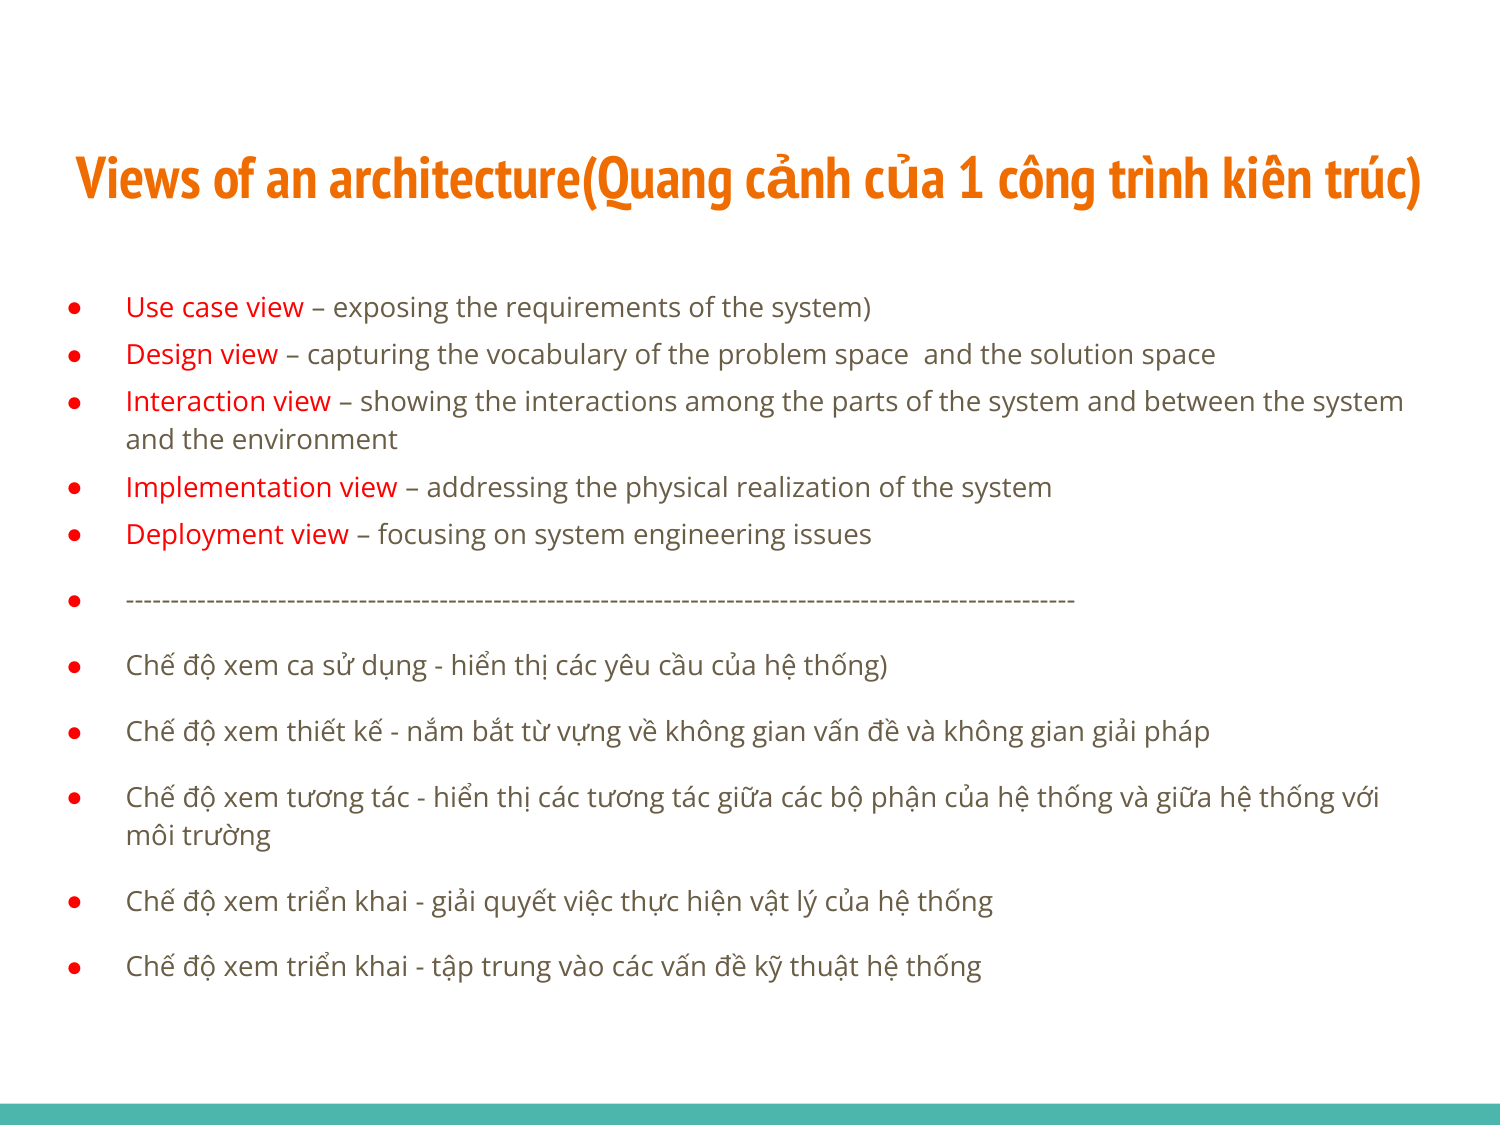

# Views of an architecture(Quang cảnh của 1 công trình kiến trúc)
Use case view – exposing the requirements of the system)
Design view – capturing the vocabulary of the problem space  and the solution space
Interaction view – showing the interactions among the parts of the system and between the system and the environment
Implementation view – addressing the physical realization of the system
Deployment view – focusing on system engineering issues
----------------------------------------------------------------------------------------------------------
Chế độ xem ca sử dụng - hiển thị các yêu cầu của hệ thống)
Chế độ xem thiết kế - nắm bắt từ vựng về không gian vấn đề và không gian giải pháp
Chế độ xem tương tác - hiển thị các tương tác giữa các bộ phận của hệ thống và giữa hệ thống với môi trường
Chế độ xem triển khai - giải quyết việc thực hiện vật lý của hệ thống
Chế độ xem triển khai - tập trung vào các vấn đề kỹ thuật hệ thống